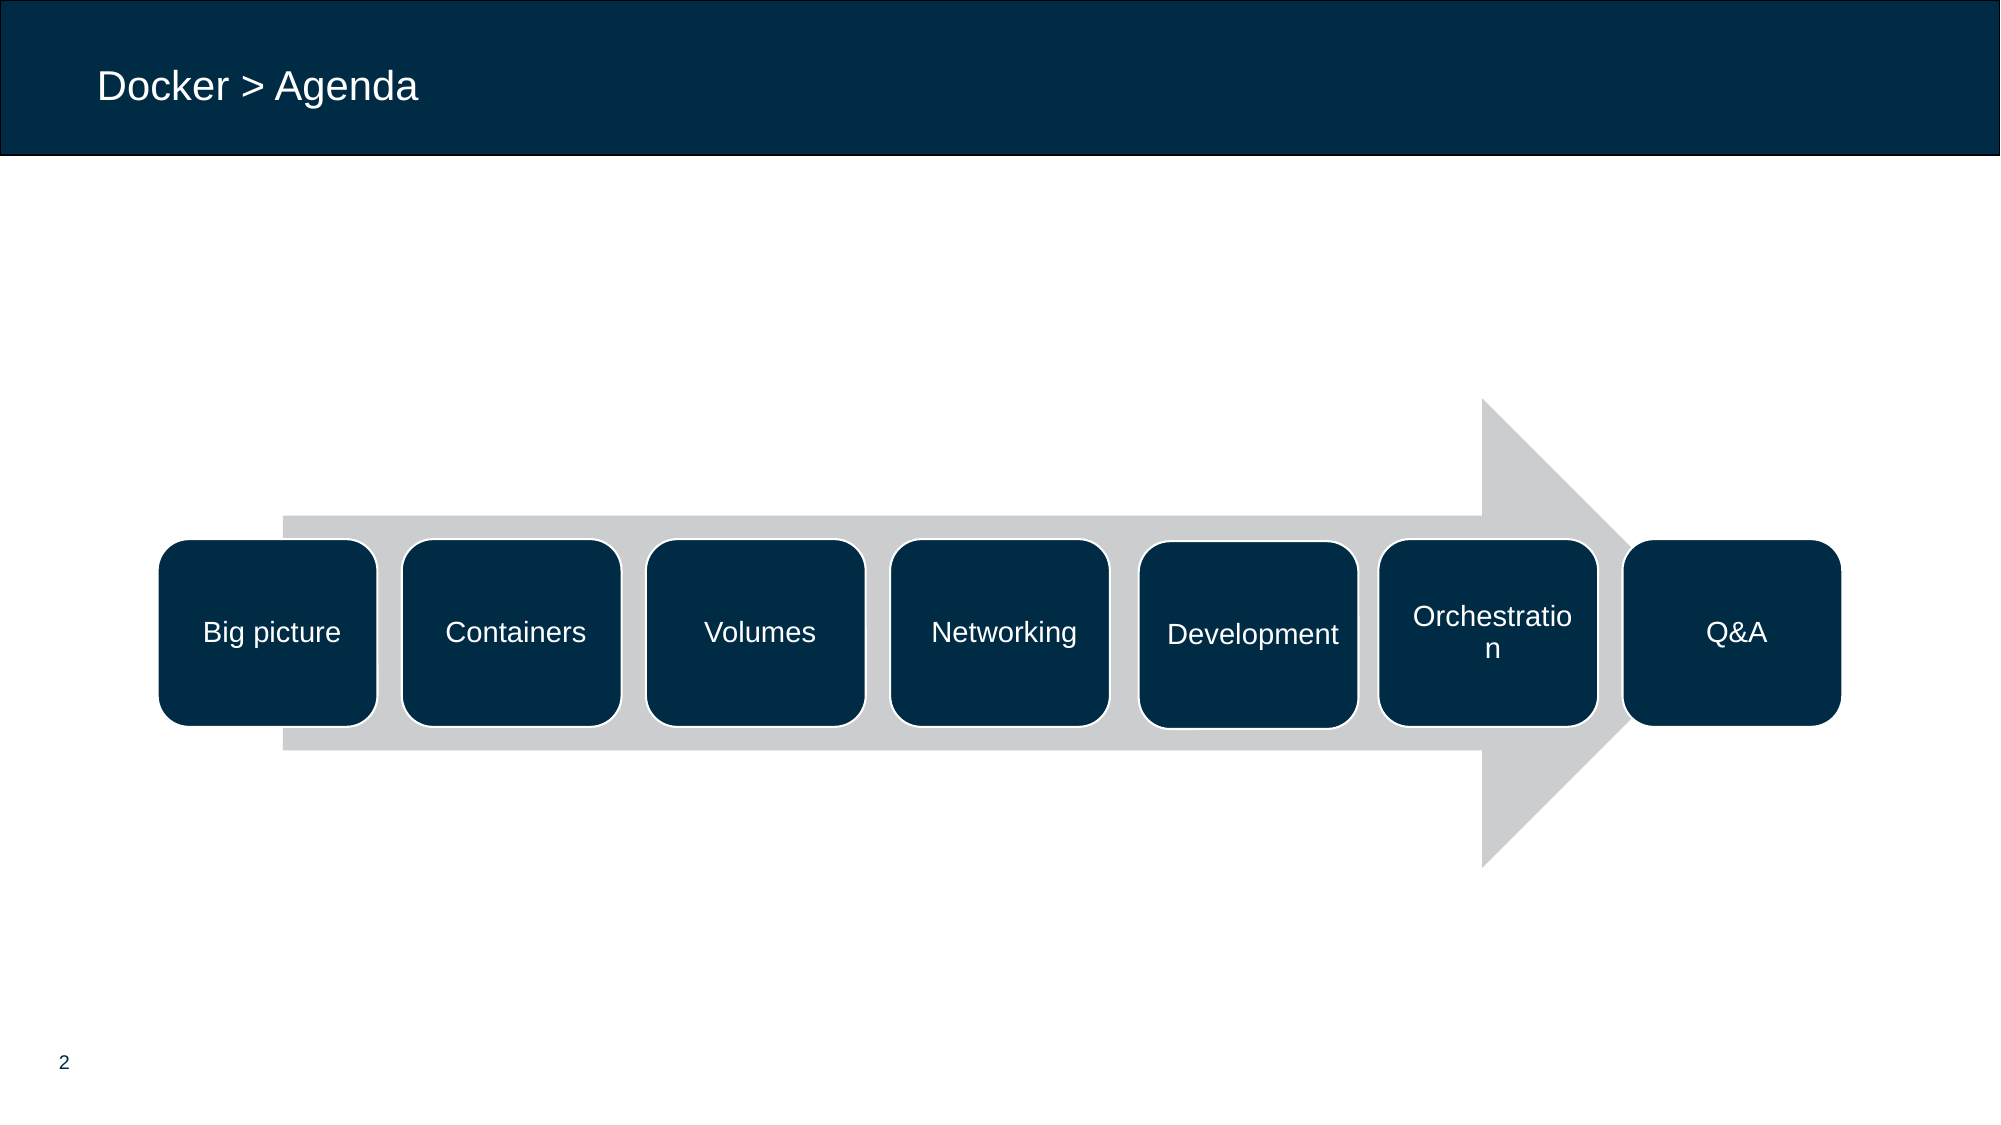

Docker > Agenda
Big picture
Containers
Volumes
Networking
Development
Orchestration
Q&A